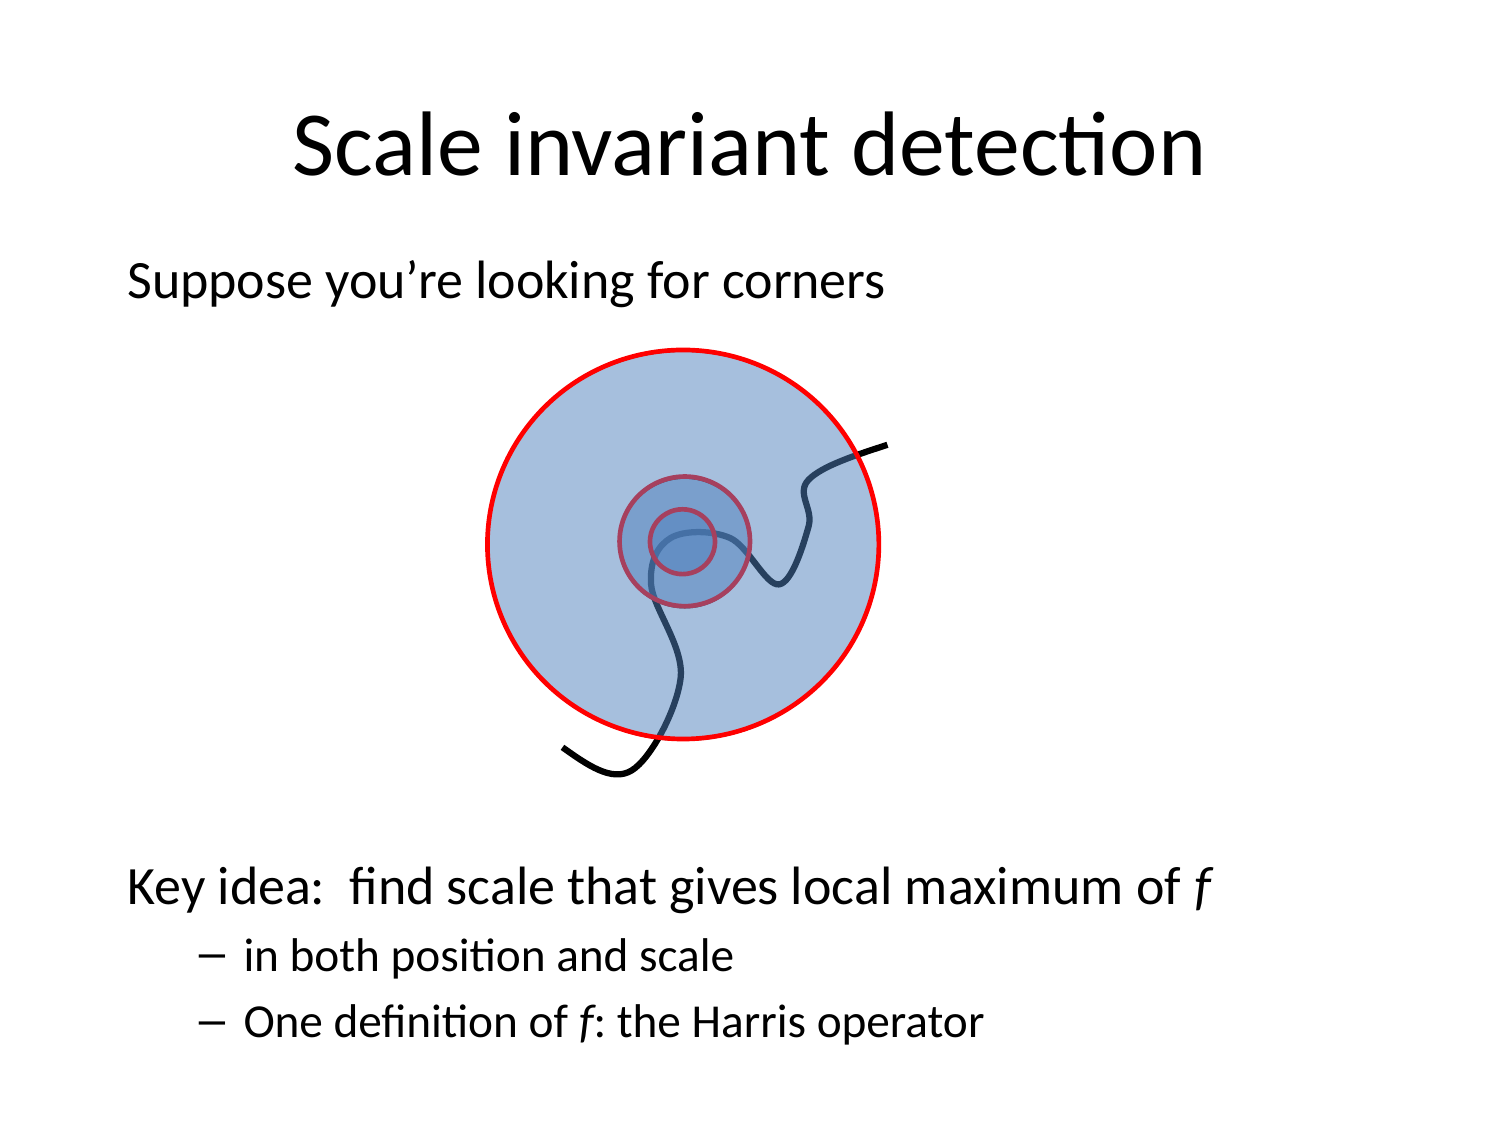

# Scale invariant detection
Suppose you’re looking for corners

Key idea:  find scale that gives local maximum of f
in both position and scale
One definition of f: the Harris operator